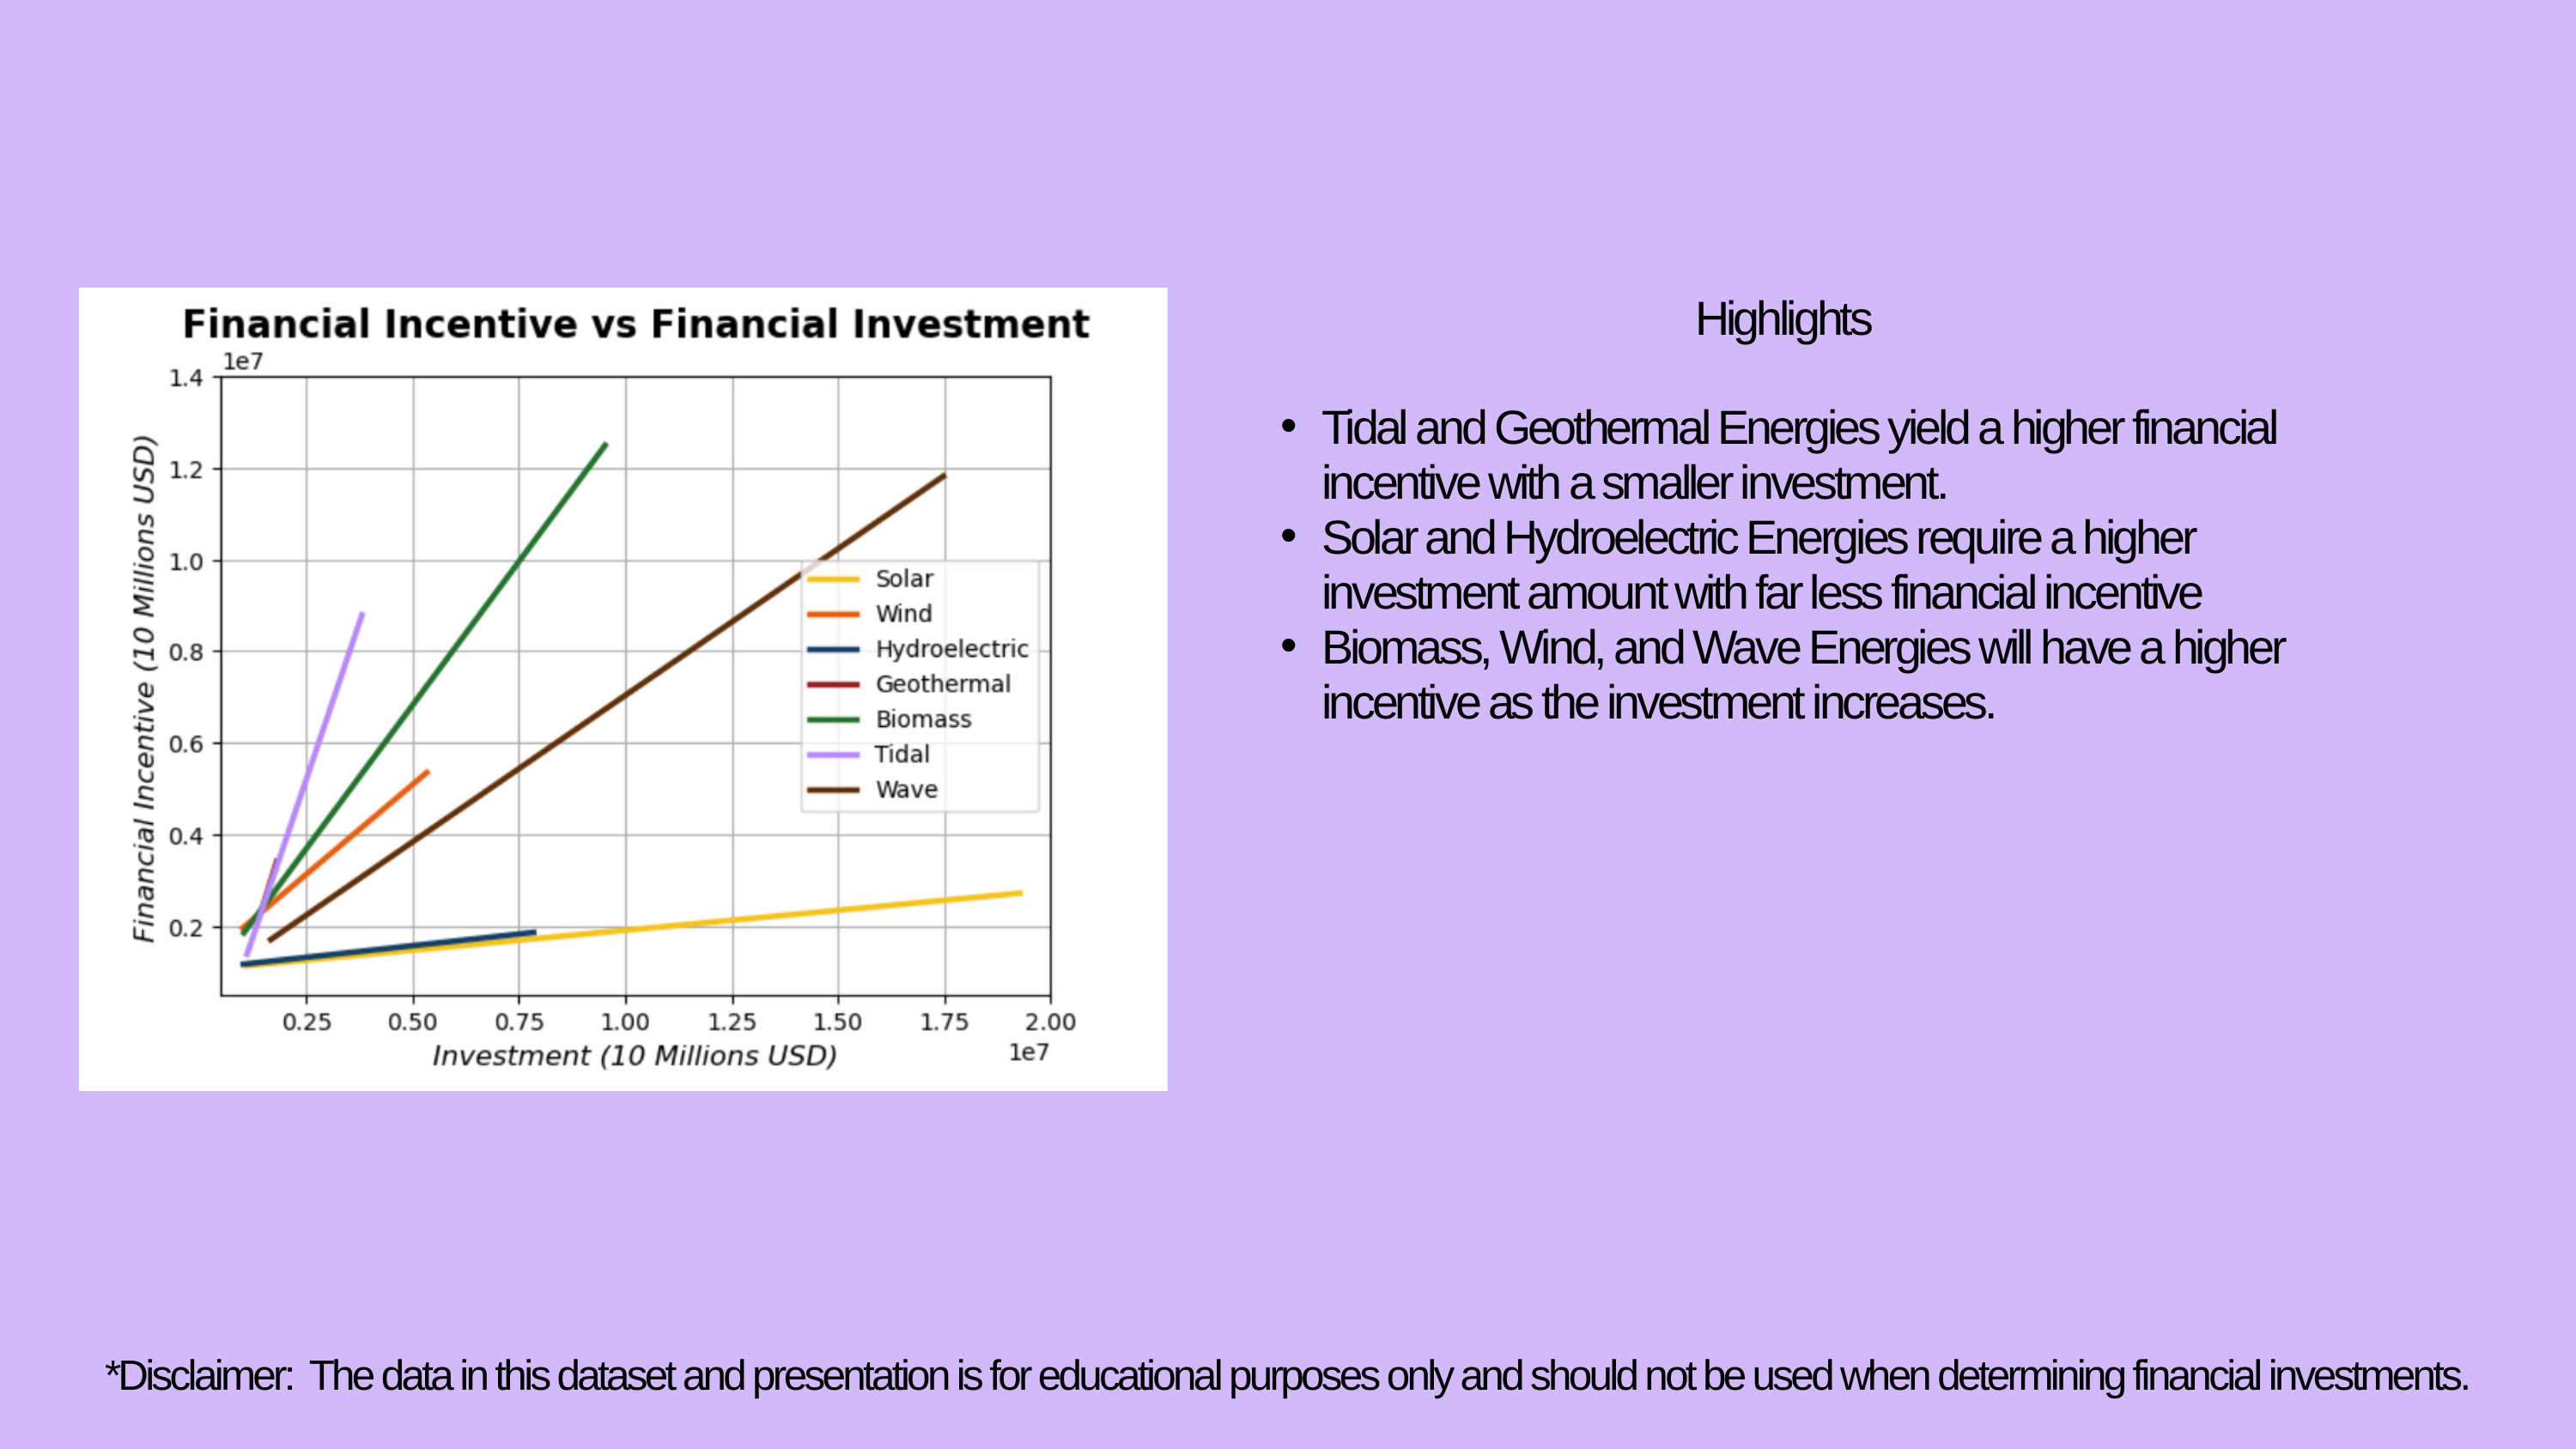

Highlights

Tidal and Geothermal Energies yield a higher financial incentive with a smaller investment.
Solar and Hydroelectric Energies require a higher investment amount with far less financial incentive
Biomass, Wind, and Wave Energies will have a higher incentive as the investment increases.
*Disclaimer:  The data in this dataset and presentation is for educational purposes only and should not be used when determining financial investments.